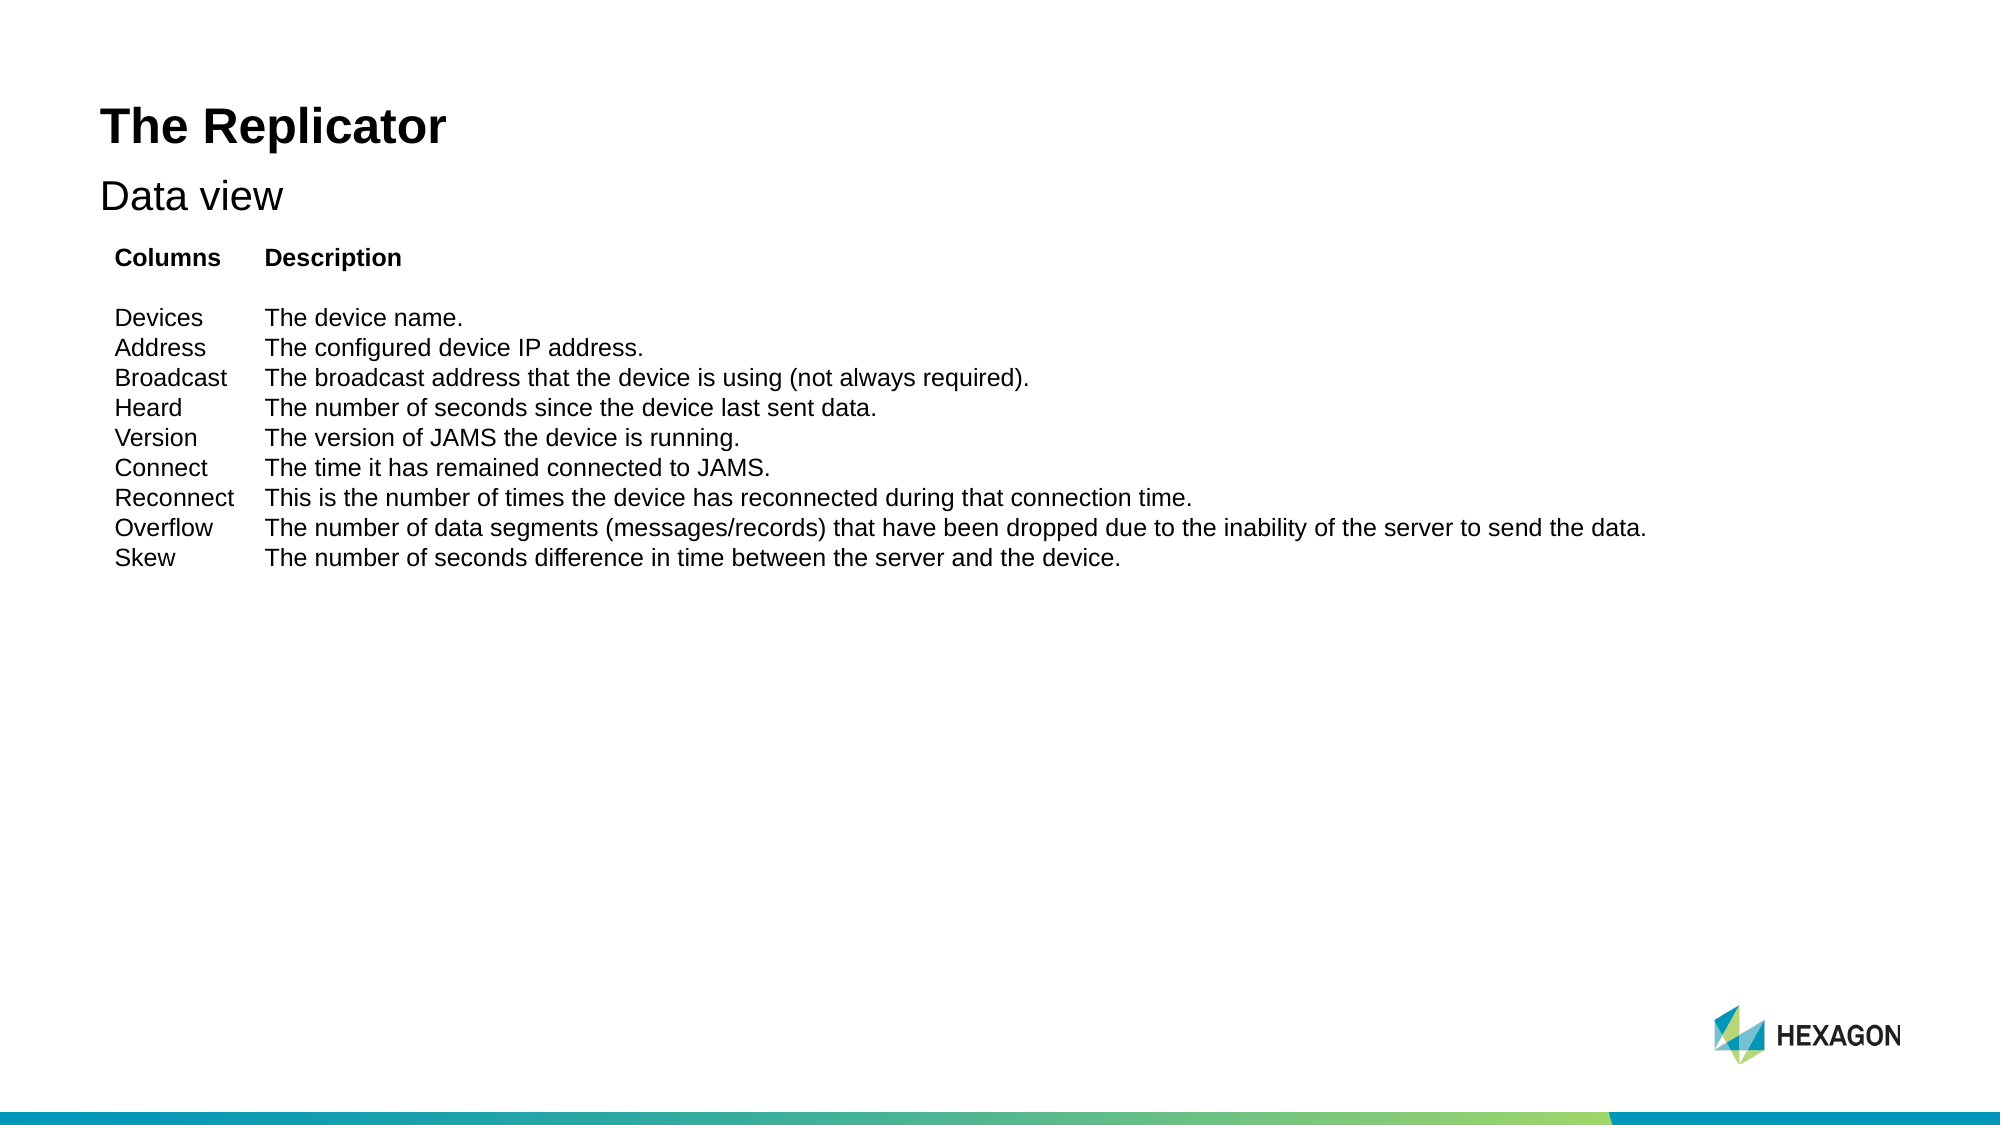

# The Replicator
Data view
Columns	Description

Devices	The device name.
Address	The configured device IP address.
Broadcast	The broadcast address that the device is using (not always required).
Heard	The number of seconds since the device last sent data.
Version	The version of JAMS the device is running.
Connect	The time it has remained connected to JAMS.
Reconnect	This is the number of times the device has reconnected during that connection time.
Overflow	The number of data segments (messages/records) that have been dropped due to the inability of the server to send the data.
Skew	The number of seconds difference in time between the server and the device.